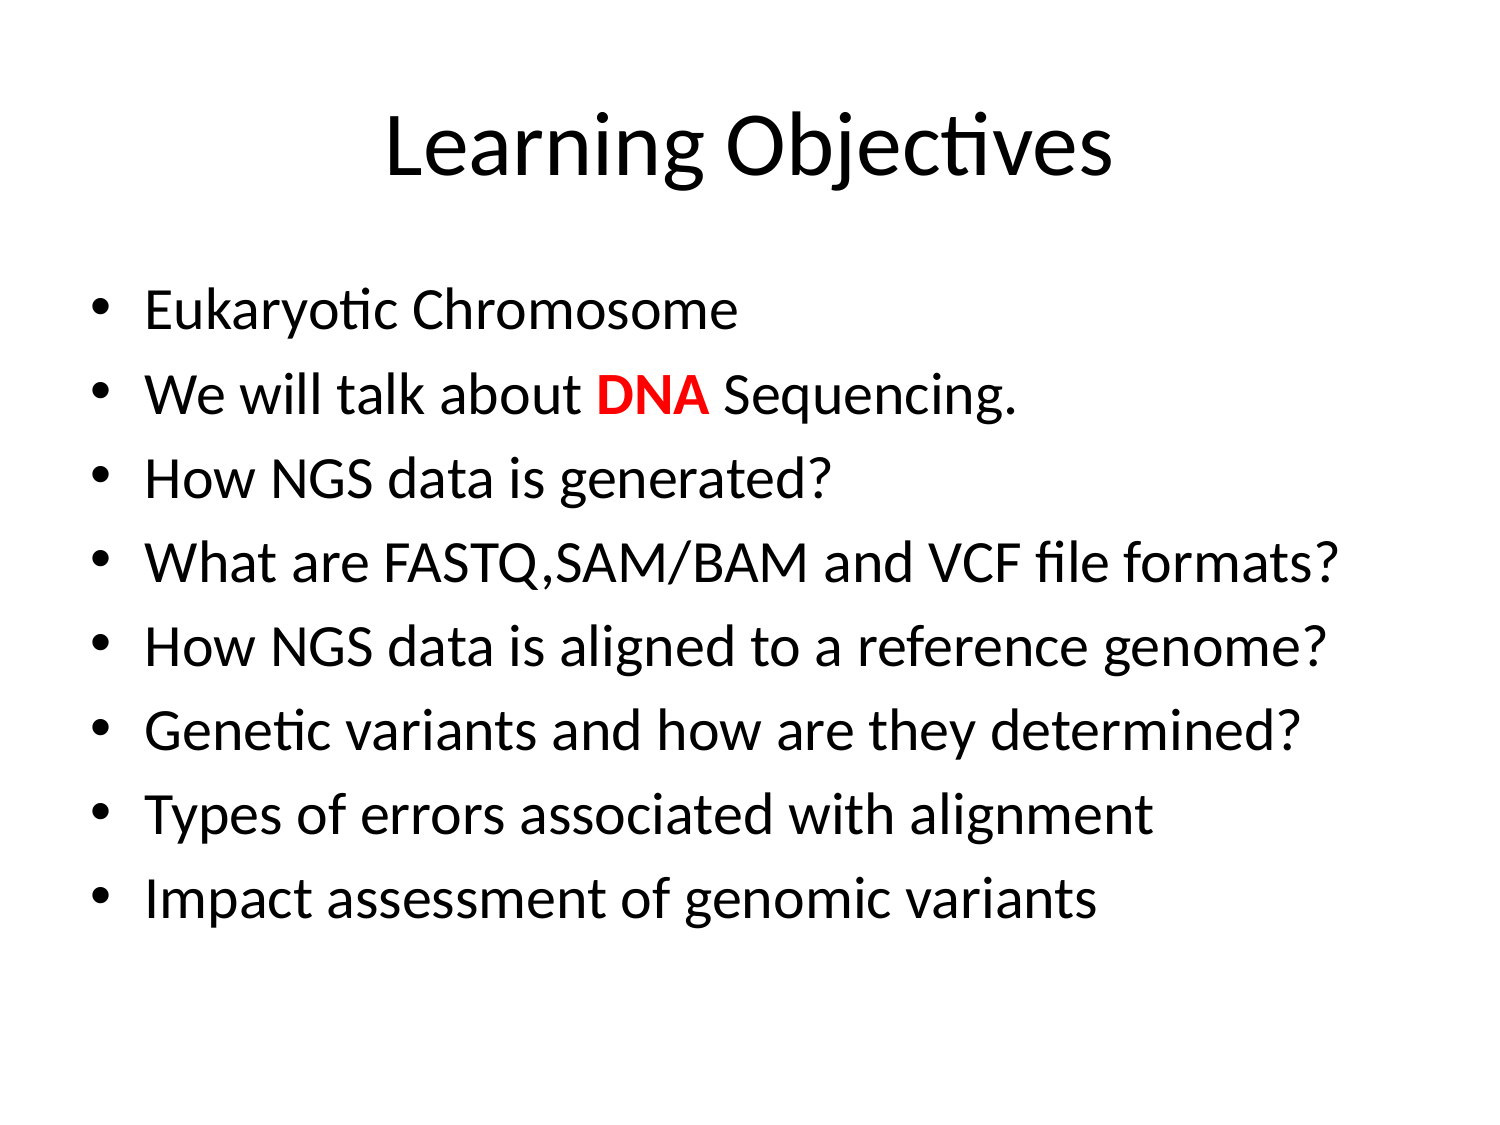

# Learning Objectives
Eukaryotic Chromosome
We will talk about DNA Sequencing.
How NGS data is generated?
What are FASTQ,SAM/BAM and VCF file formats?
How NGS data is aligned to a reference genome?
Genetic variants and how are they determined?
Types of errors associated with alignment
Impact assessment of genomic variants